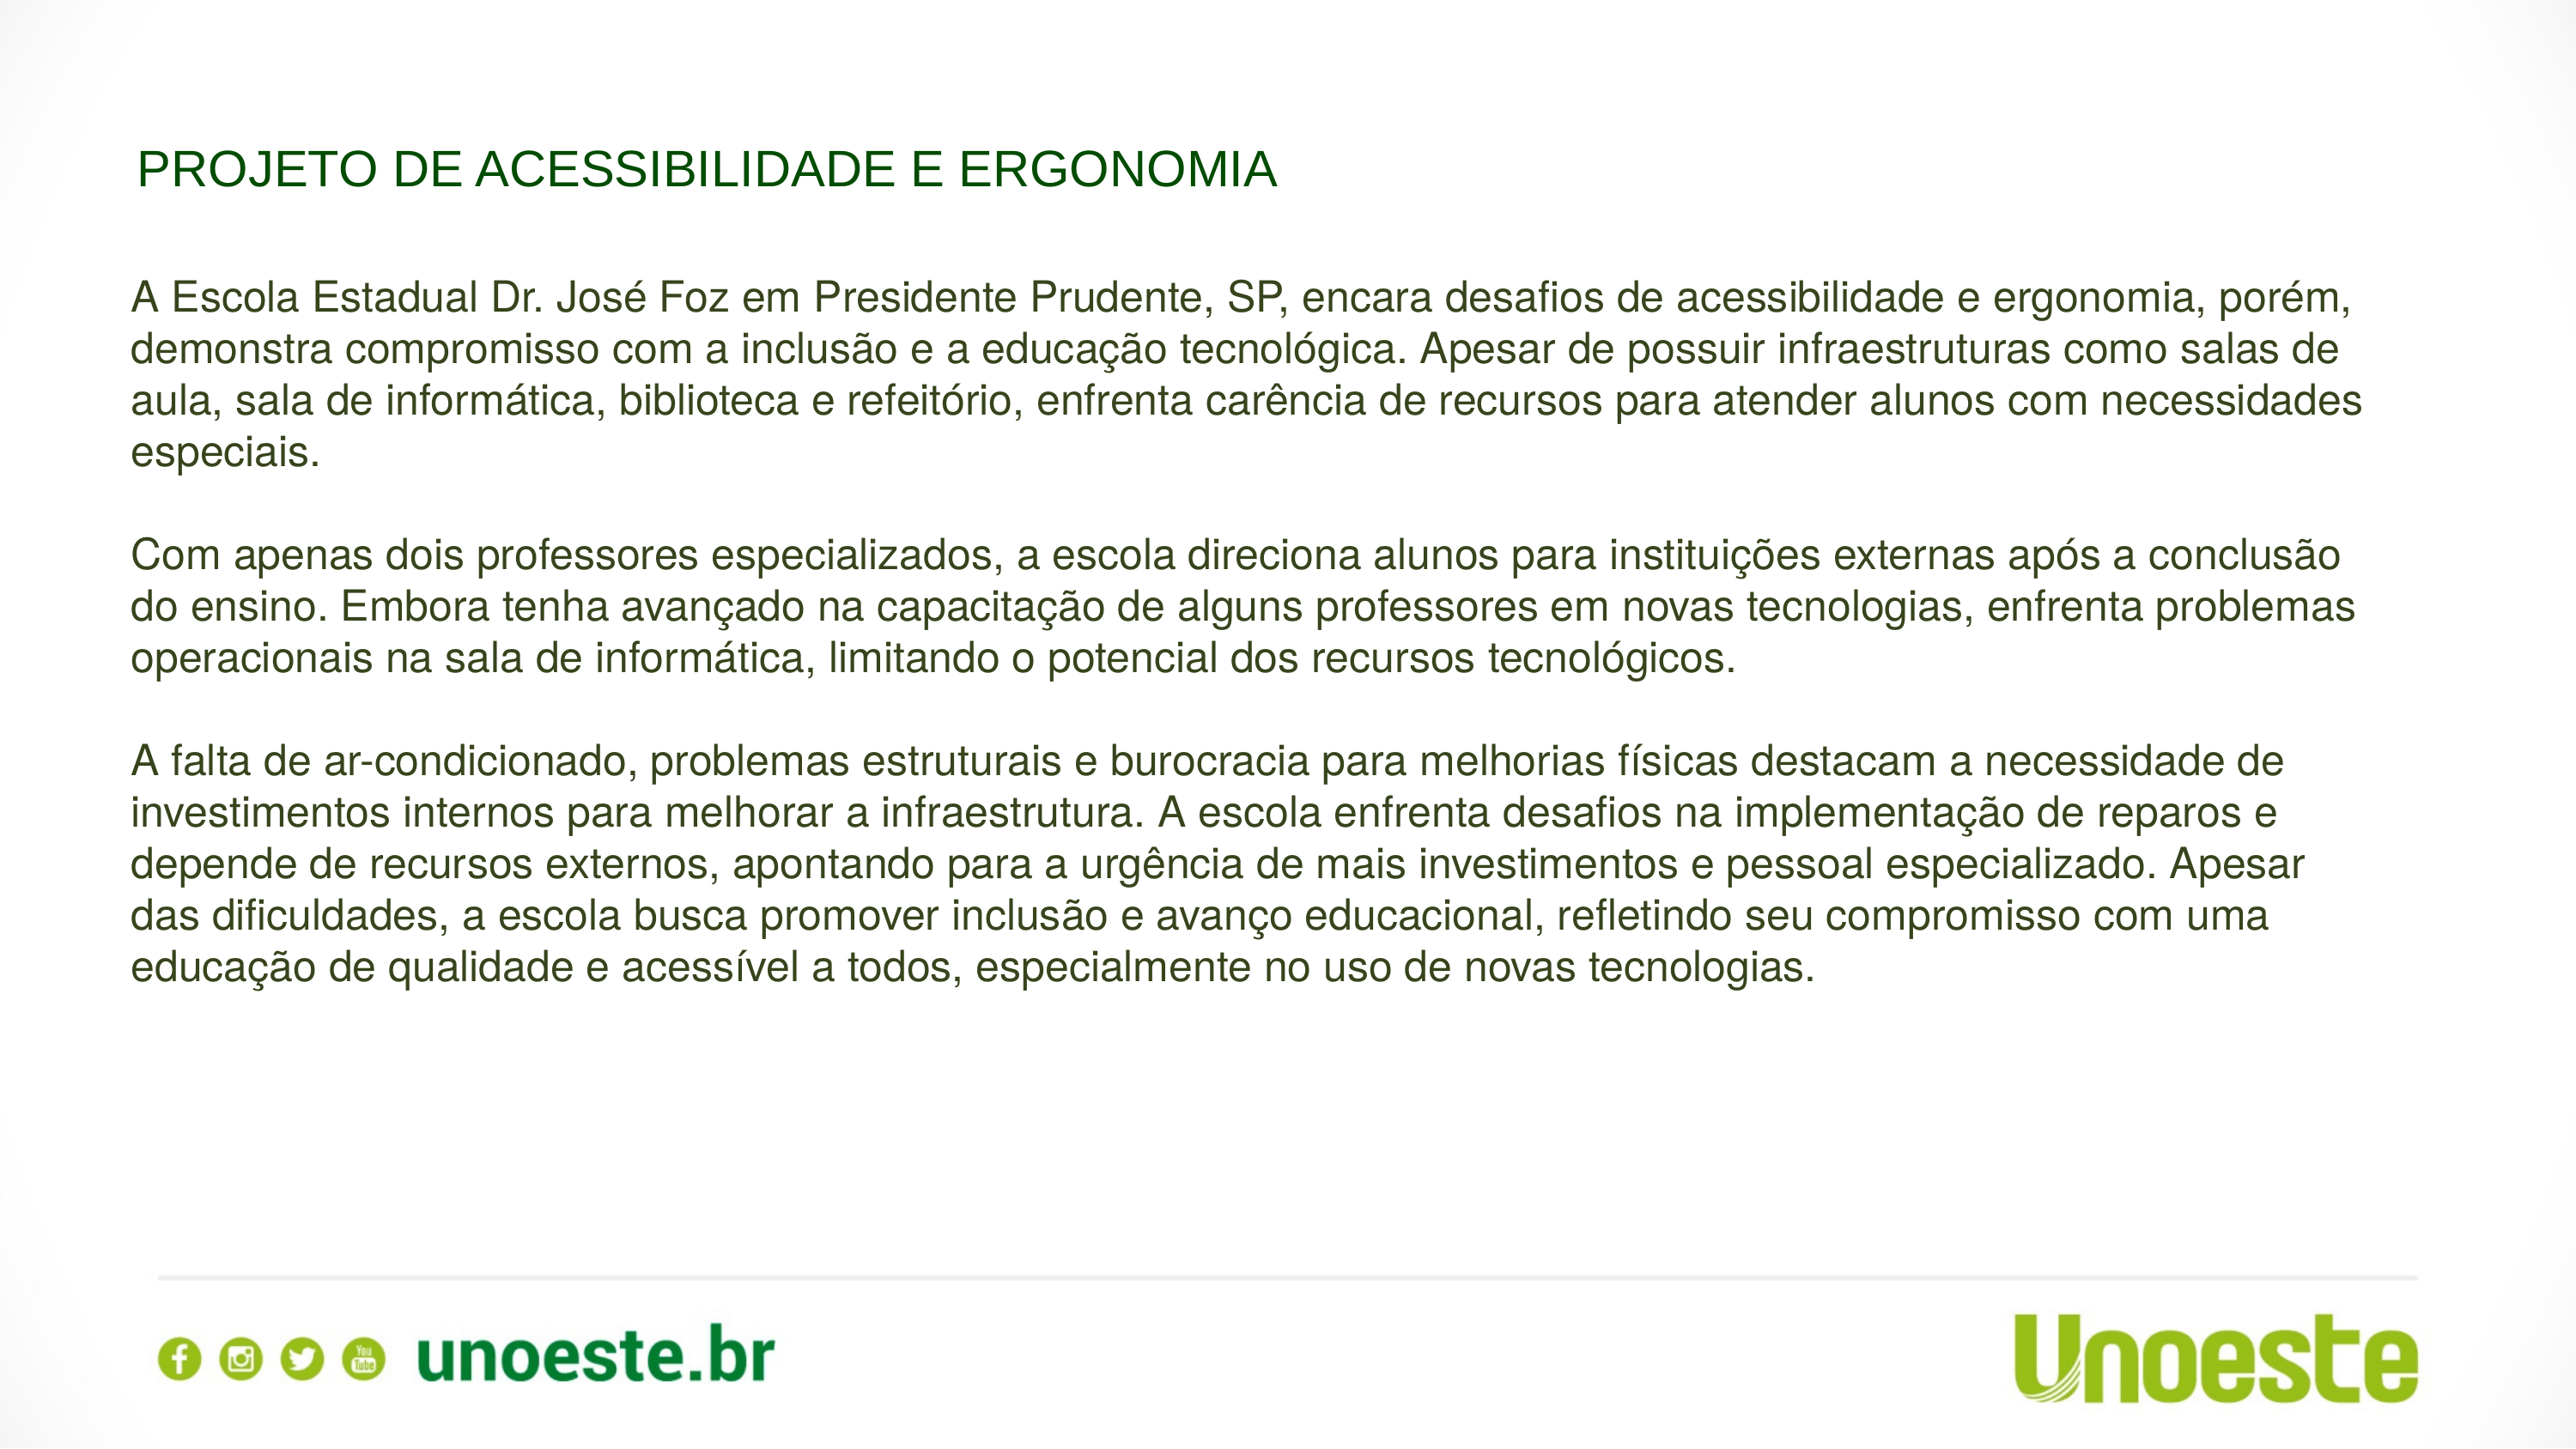

PROJETO DE ACESSIBILIDADE E ERGONOMIA
A Escola Estadual Dr. José Foz em Presidente Prudente, SP, encara desafios de acessibilidade e ergonomia, porém, demonstra compromisso com a inclusão e a educação tecnológica. Apesar de possuir infraestruturas como salas de aula, sala de informática, biblioteca e refeitório, enfrenta carência de recursos para atender alunos com necessidades especiais.

Com apenas dois professores especializados, a escola direciona alunos para instituições externas após a conclusão do ensino. Embora tenha avançado na capacitação de alguns professores em novas tecnologias, enfrenta problemas operacionais na sala de informática, limitando o potencial dos recursos tecnológicos.

A falta de ar-condicionado, problemas estruturais e burocracia para melhorias físicas destacam a necessidade de investimentos internos para melhorar a infraestrutura. A escola enfrenta desafios na implementação de reparos e depende de recursos externos, apontando para a urgência de mais investimentos e pessoal especializado. Apesar das dificuldades, a escola busca promover inclusão e avanço educacional, refletindo seu compromisso com uma educação de qualidade e acessível a todos, especialmente no uso de novas tecnologias.